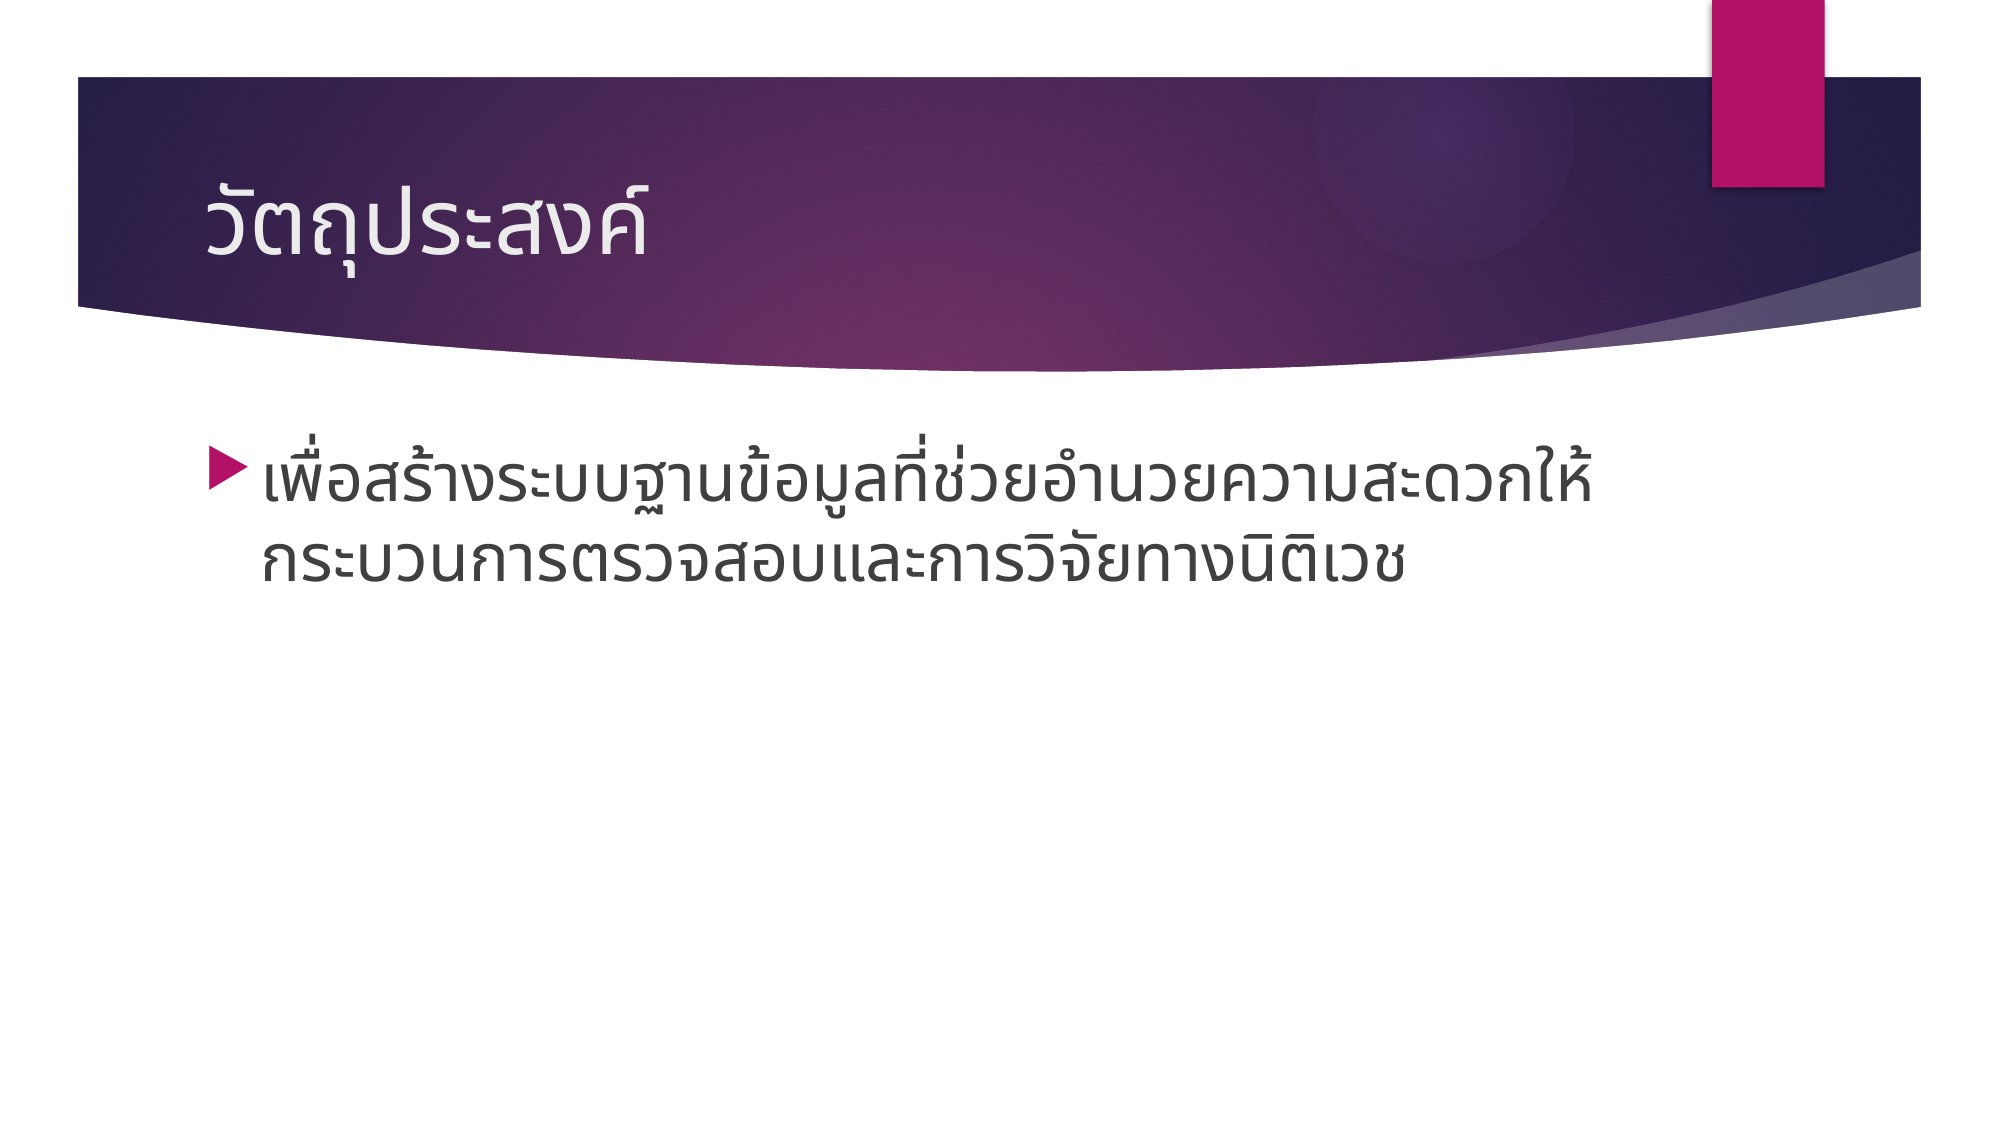

# วัตถุประสงค์
เพื่อสร้างระบบฐานข้อมูลที่ช่วยอำนวยความสะดวกให้กระบวนการตรวจสอบและการวิจัยทางนิติเวช